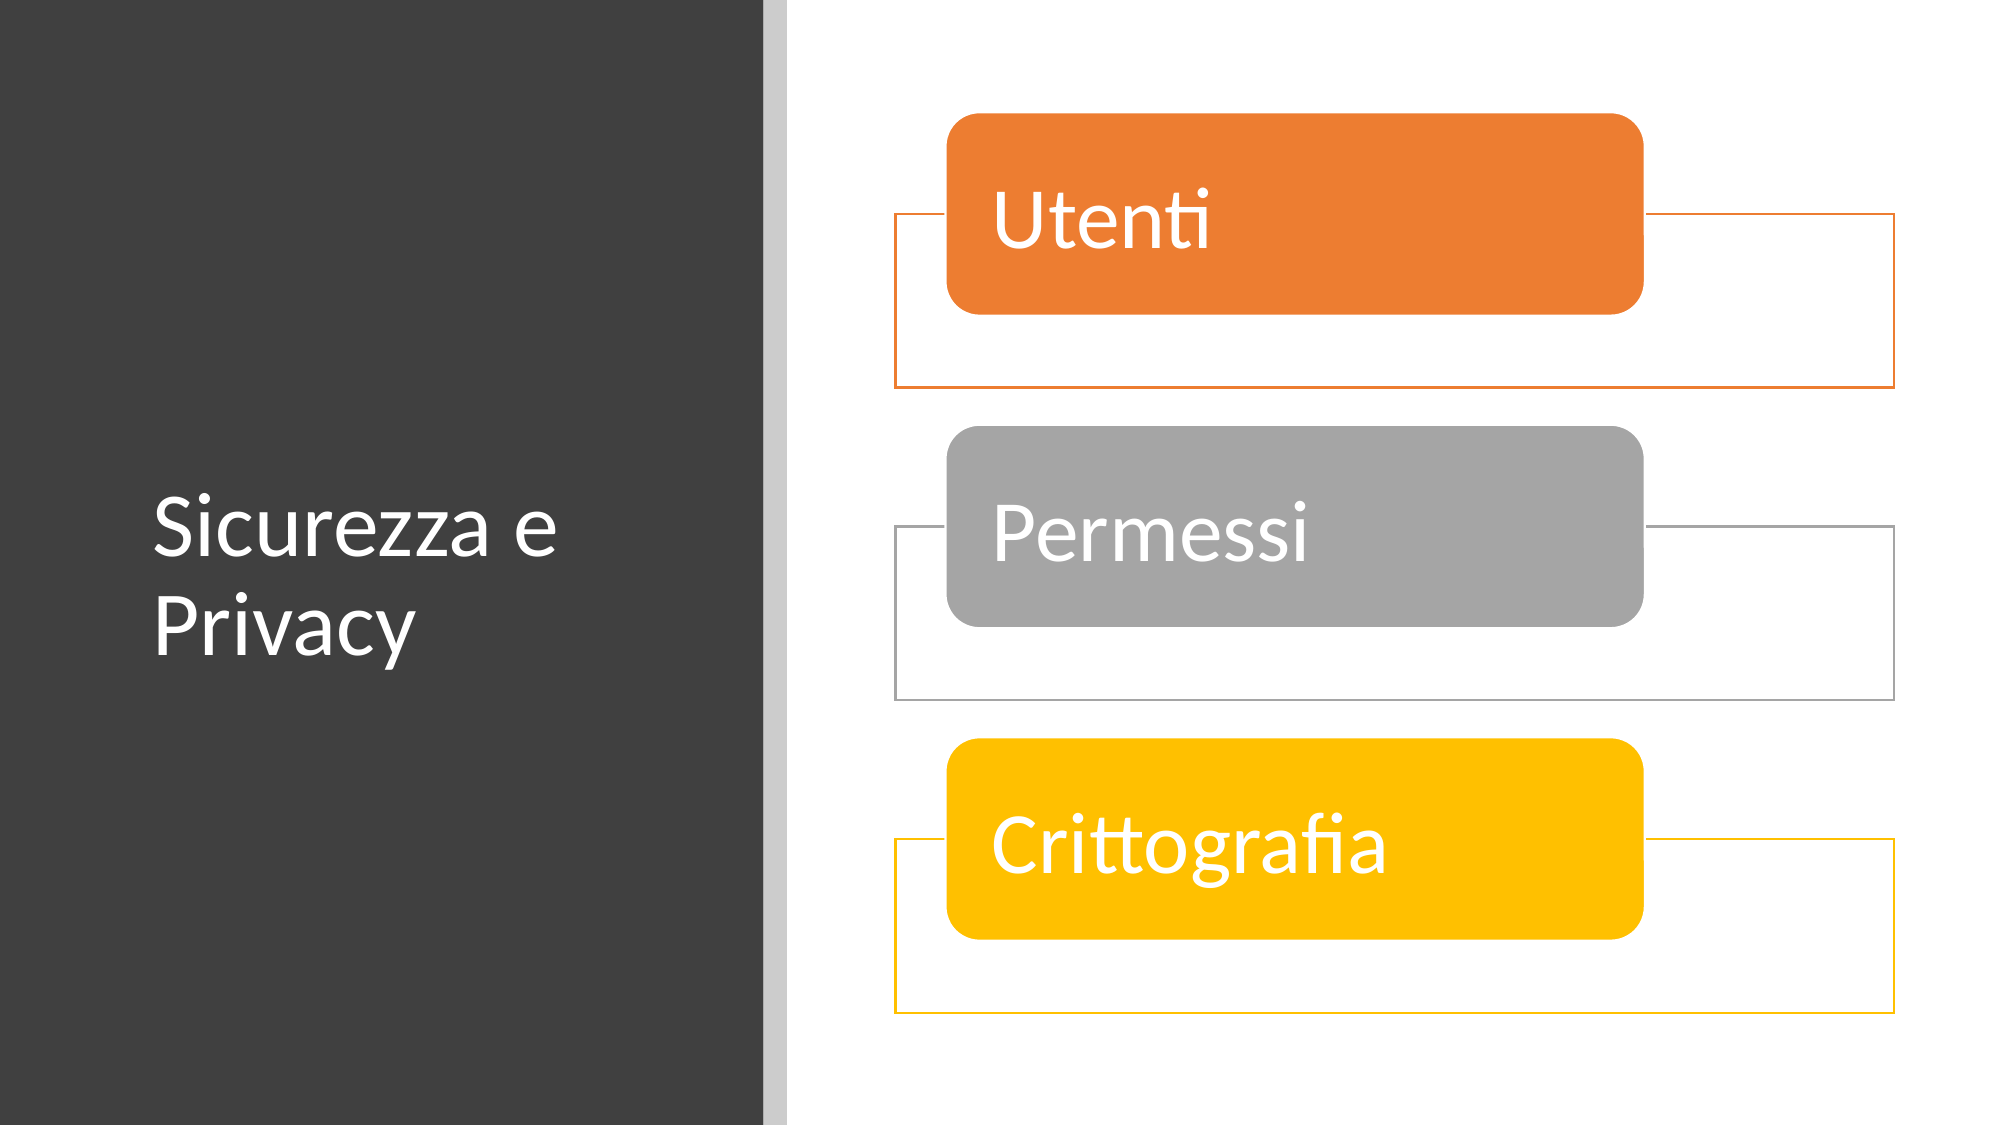

Utenti
Permessi
Crittografia
# Sicurezza e Privacy